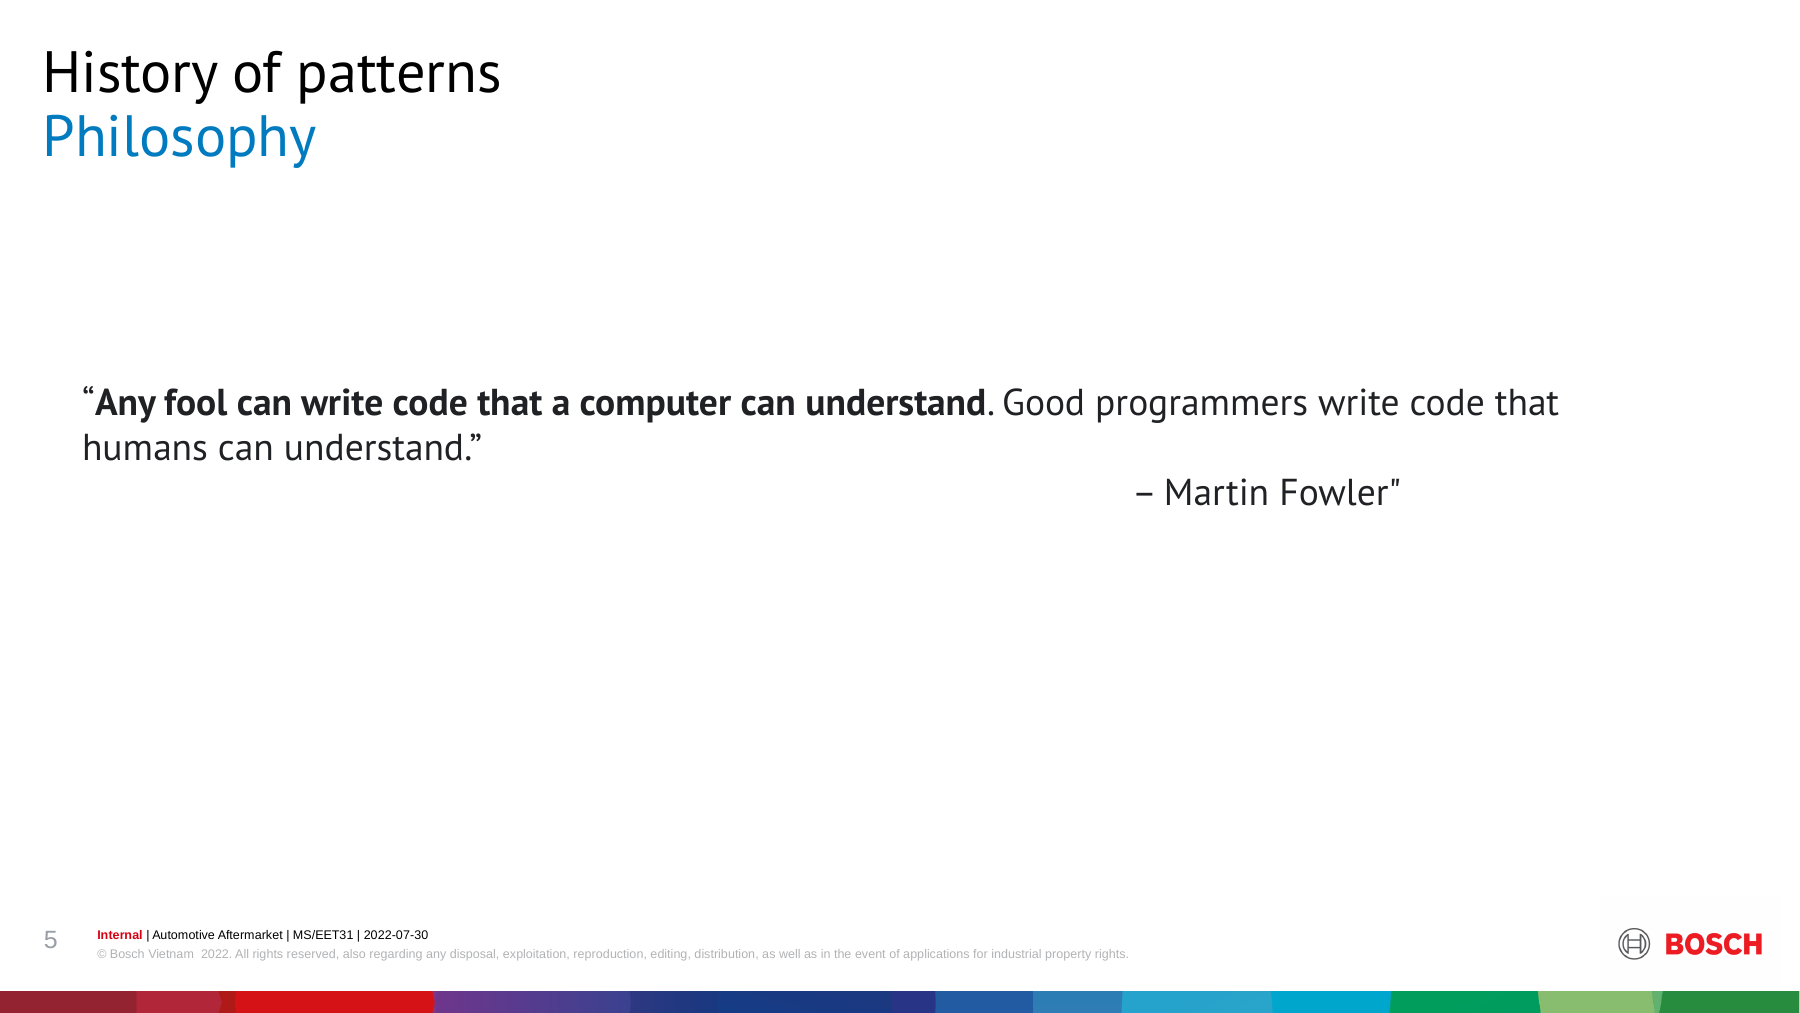

History of patterns
# Philosophy
“Any fool can write code that a computer can understand. Good programmers write code that humans can understand.”
							– Martin Fowler"
5